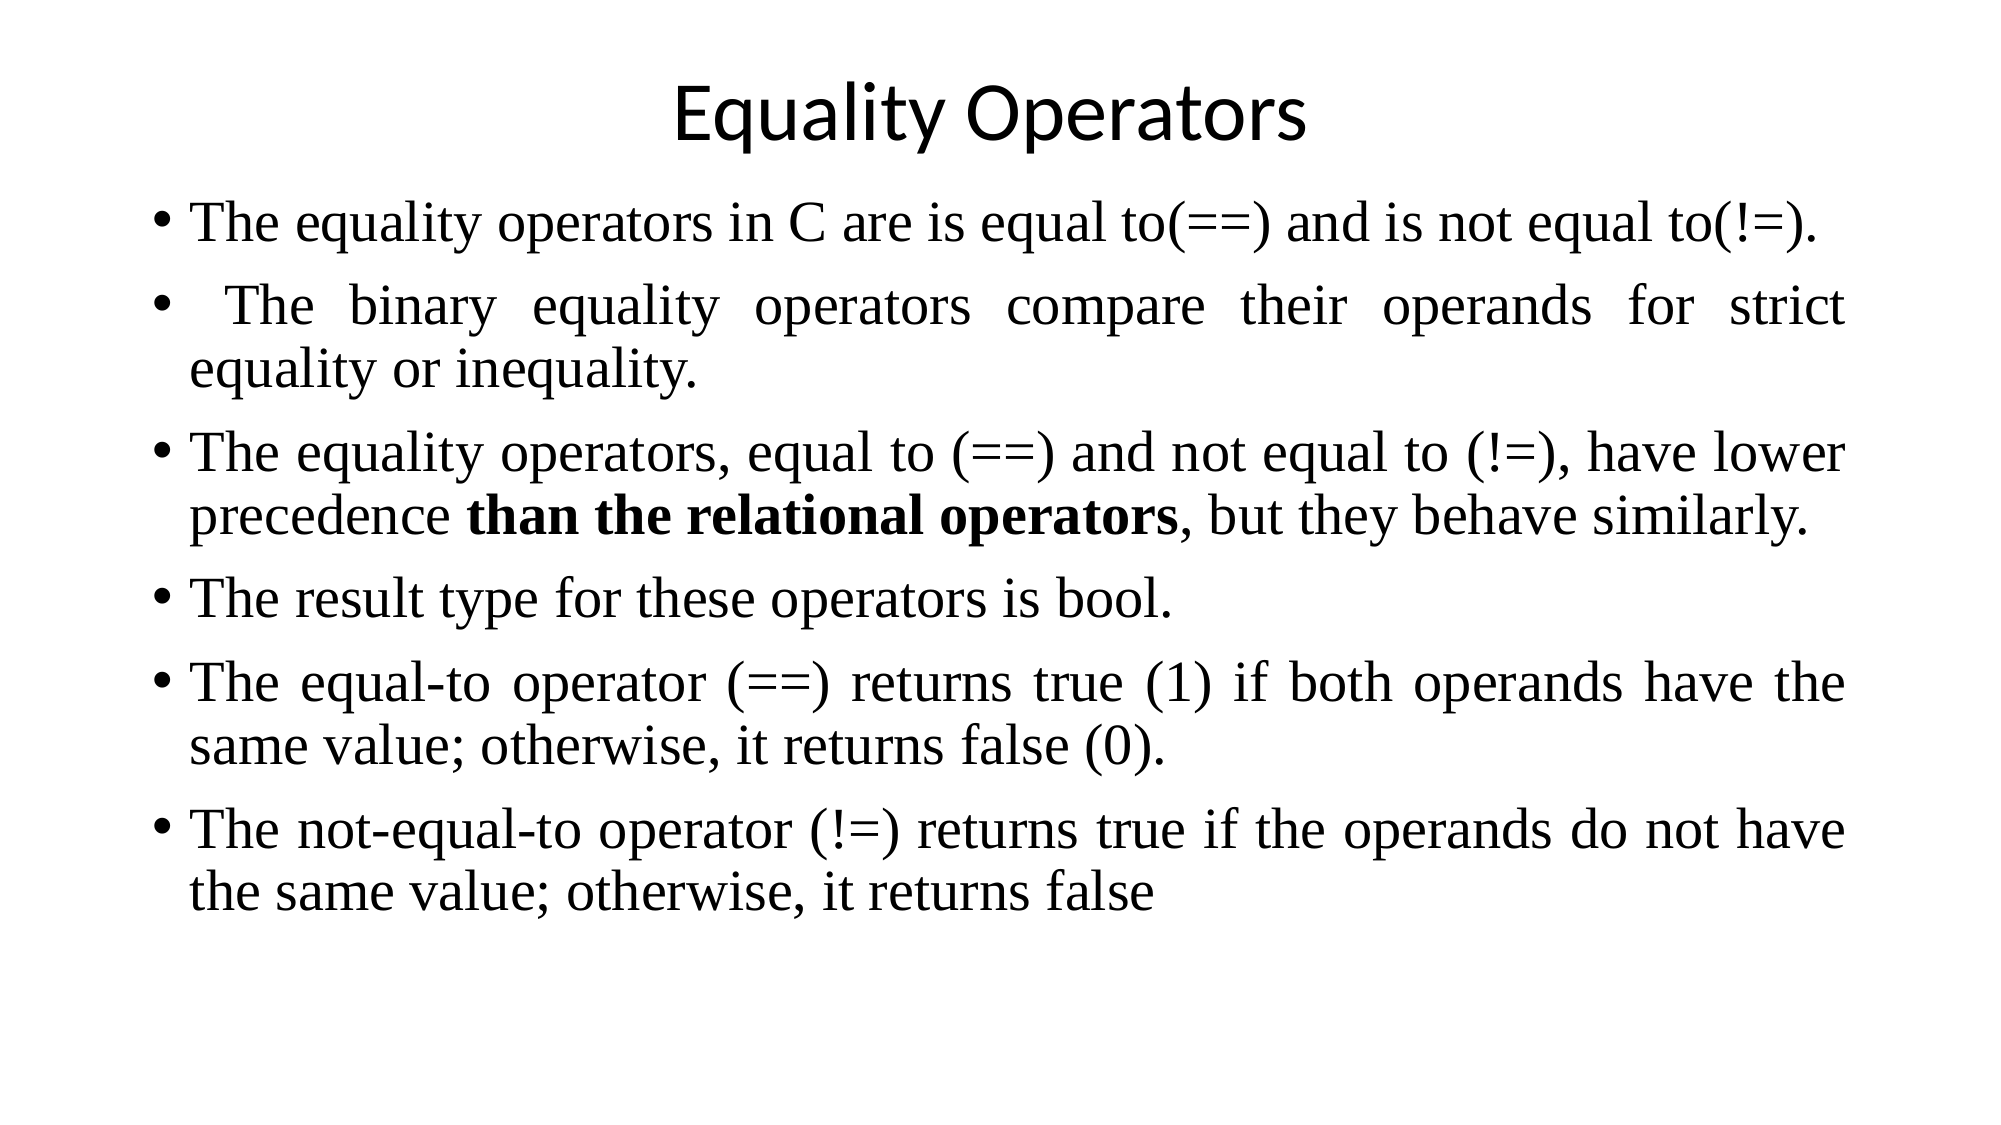

# Equality Operators
The equality operators in C are is equal to(==) and is not equal to(!=).
 The binary equality operators compare their operands for strict equality or inequality.
The equality operators, equal to (==) and not equal to (!=), have lower precedence than the relational operators, but they behave similarly.
The result type for these operators is bool.
The equal-to operator (==) returns true (1) if both operands have the same value; otherwise, it returns false (0).
The not-equal-to operator (!=) returns true if the operands do not have the same value; otherwise, it returns false